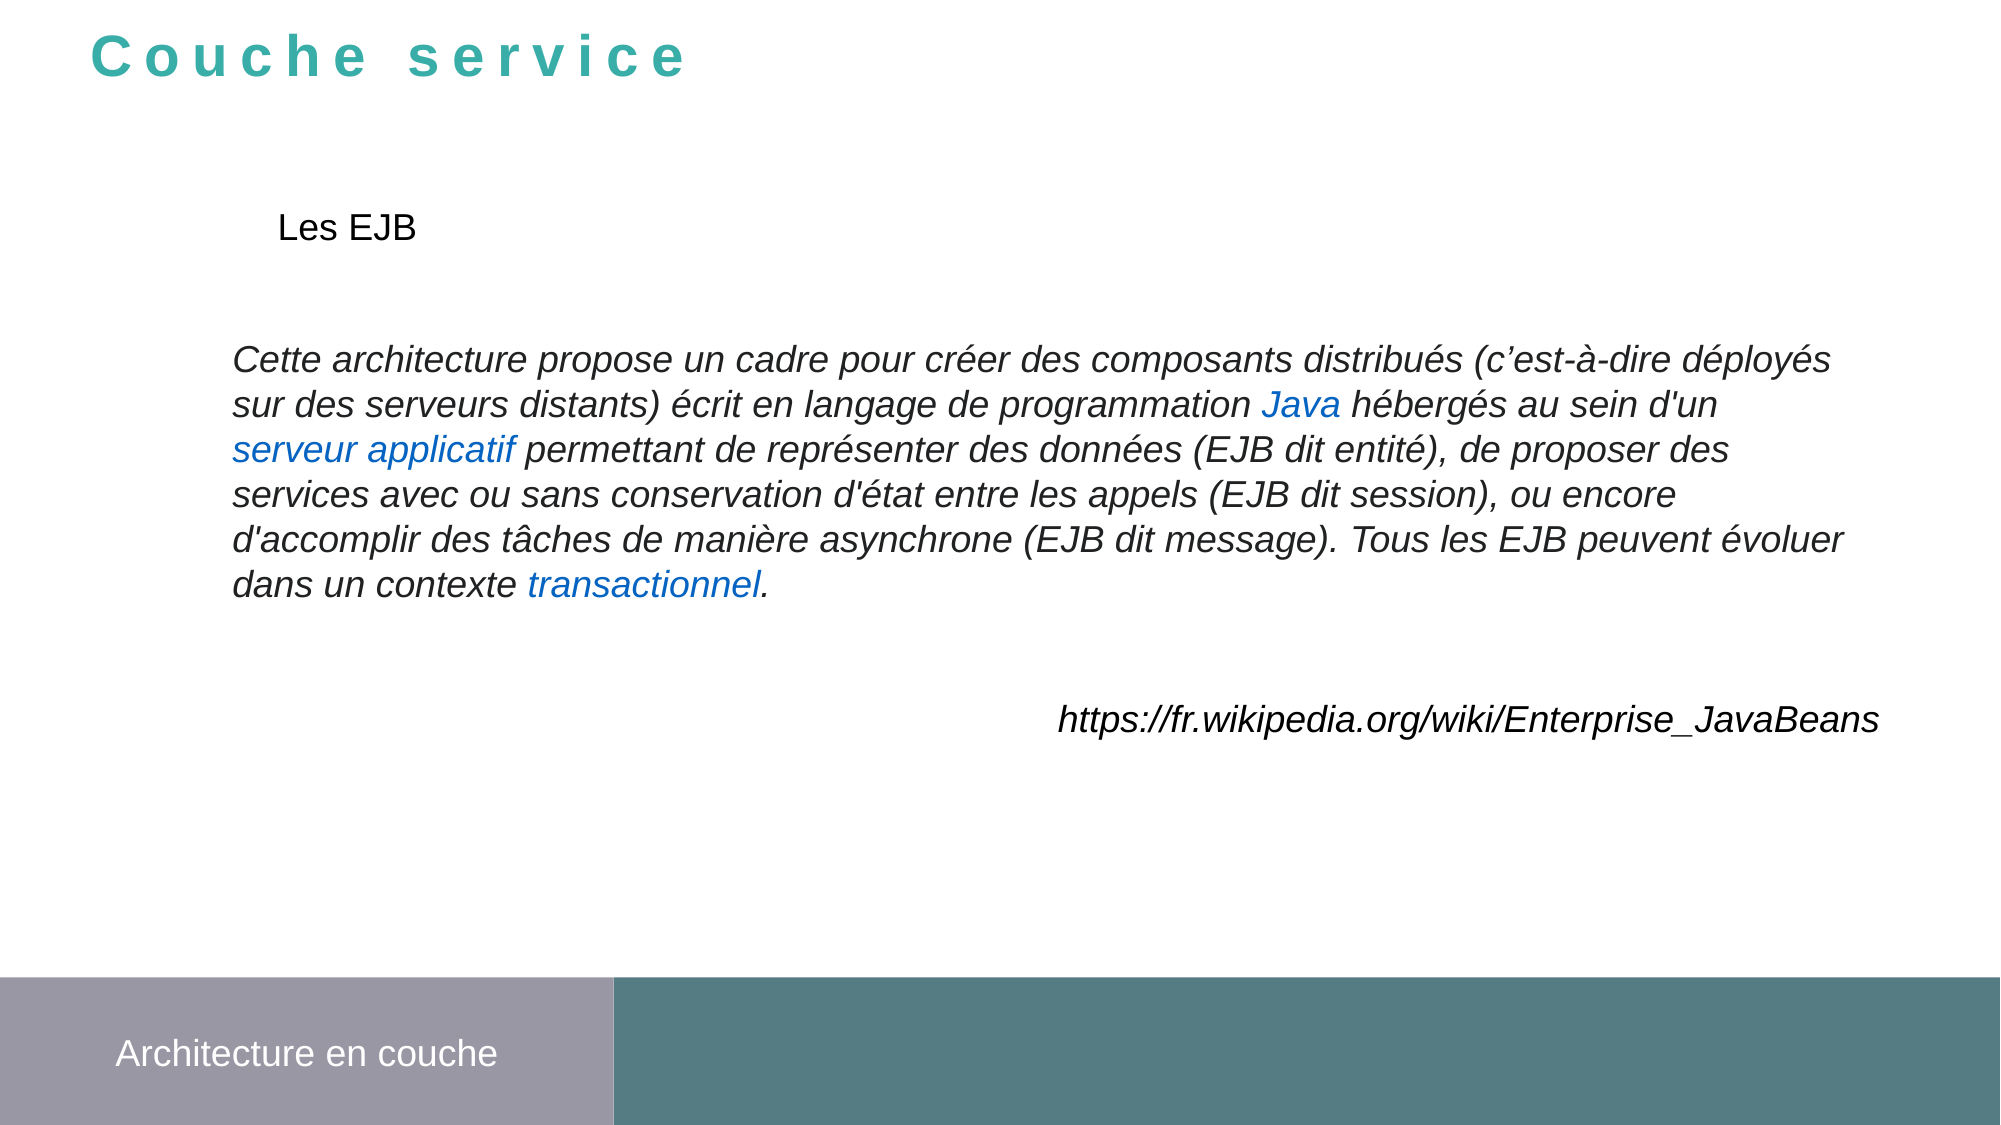

Couche service

Les EJB
Cette architecture propose un cadre pour créer des composants distribués (c’est-à-dire déployés sur des serveurs distants) écrit en langage de programmation Java hébergés au sein d'un serveur applicatif permettant de représenter des données (EJB dit entité), de proposer des services avec ou sans conservation d'état entre les appels (EJB dit session), ou encore d'accomplir des tâches de manière asynchrone (EJB dit message). Tous les EJB peuvent évoluer dans un contexte transactionnel.
https://fr.wikipedia.org/wiki/Enterprise_JavaBeans
Architecture en couche